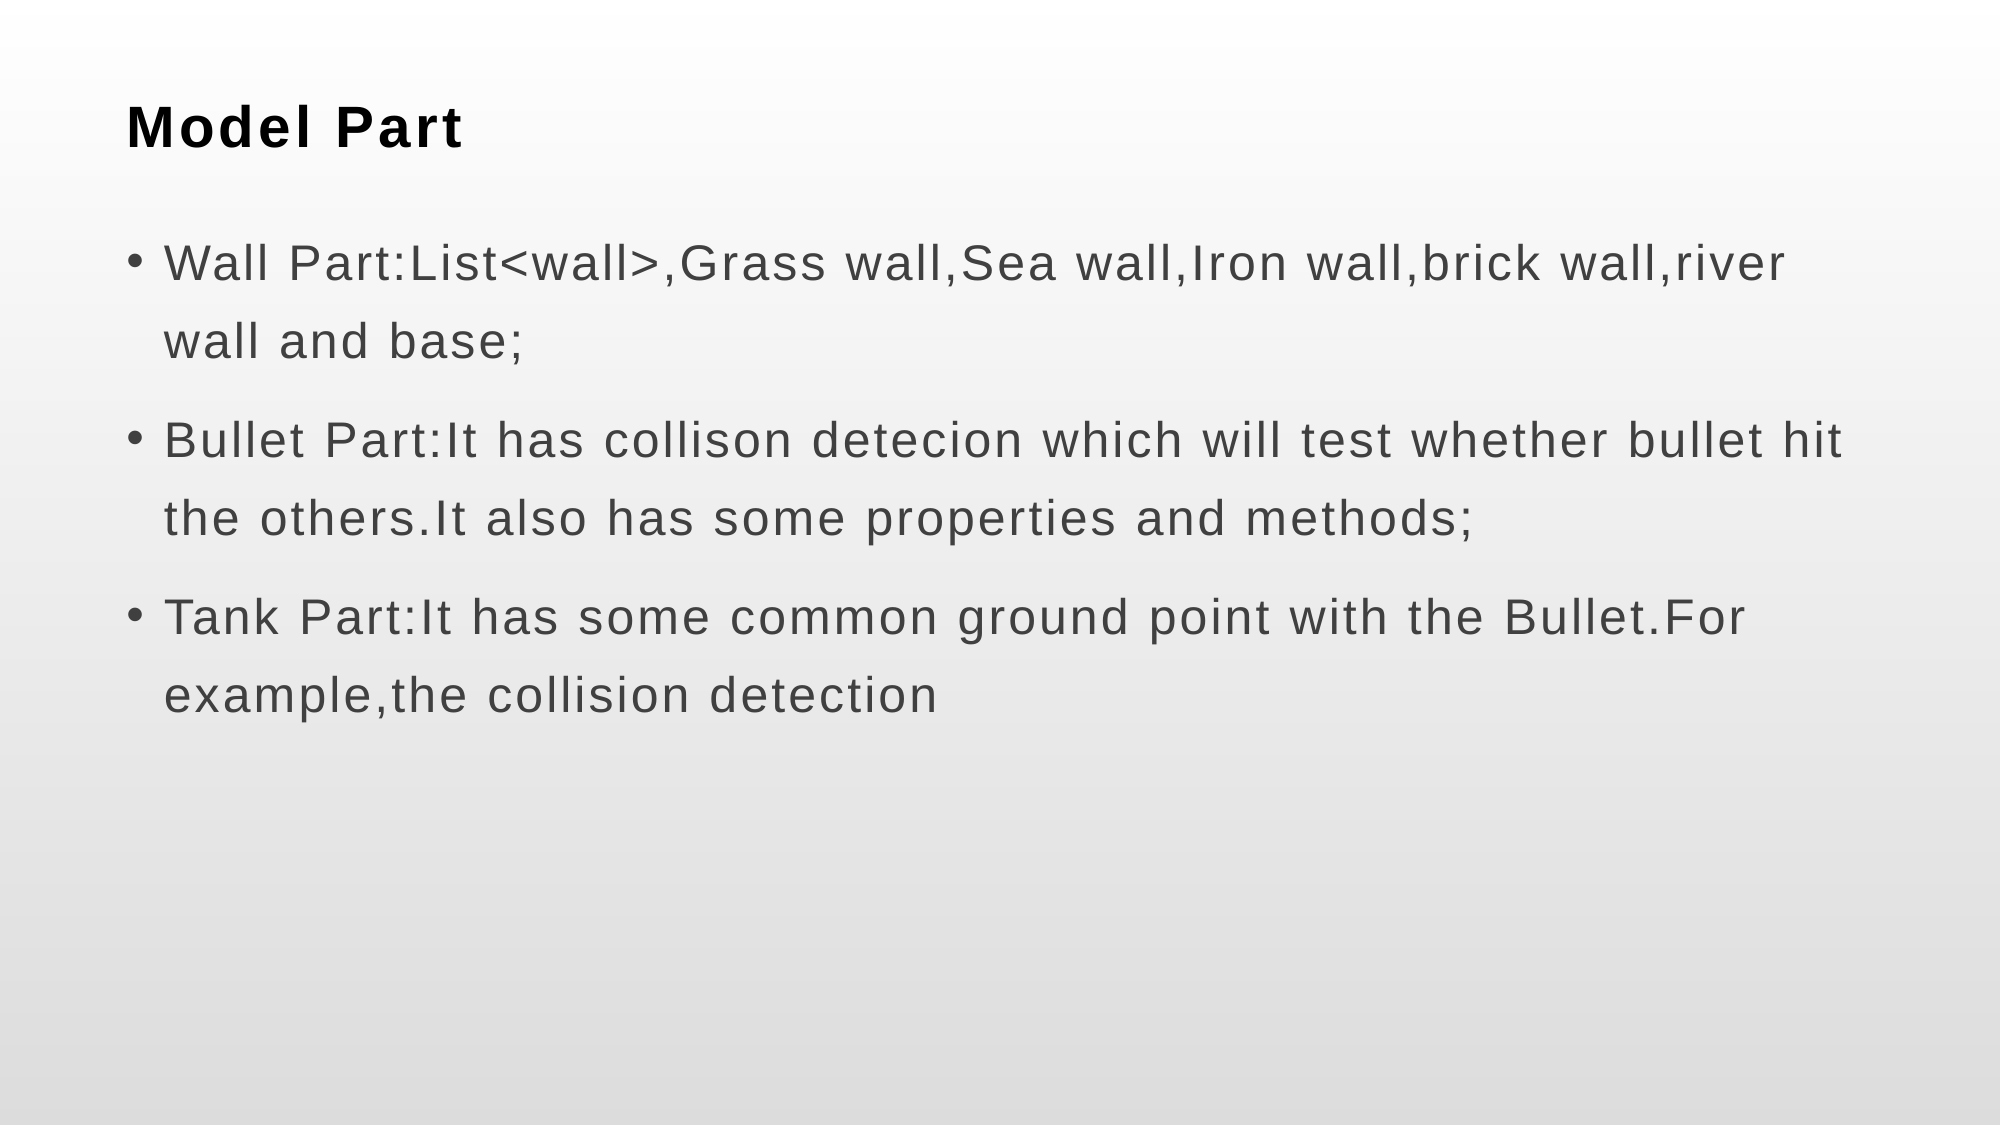

# Model Part
Wall Part:List<wall>,Grass wall,Sea wall,Iron wall,brick wall,river wall and base;
Bullet Part:It has collison detecion which will test whether bullet hit the others.It also has some properties and methods;
Tank Part:It has some common ground point with the Bullet.For example,the collision detection